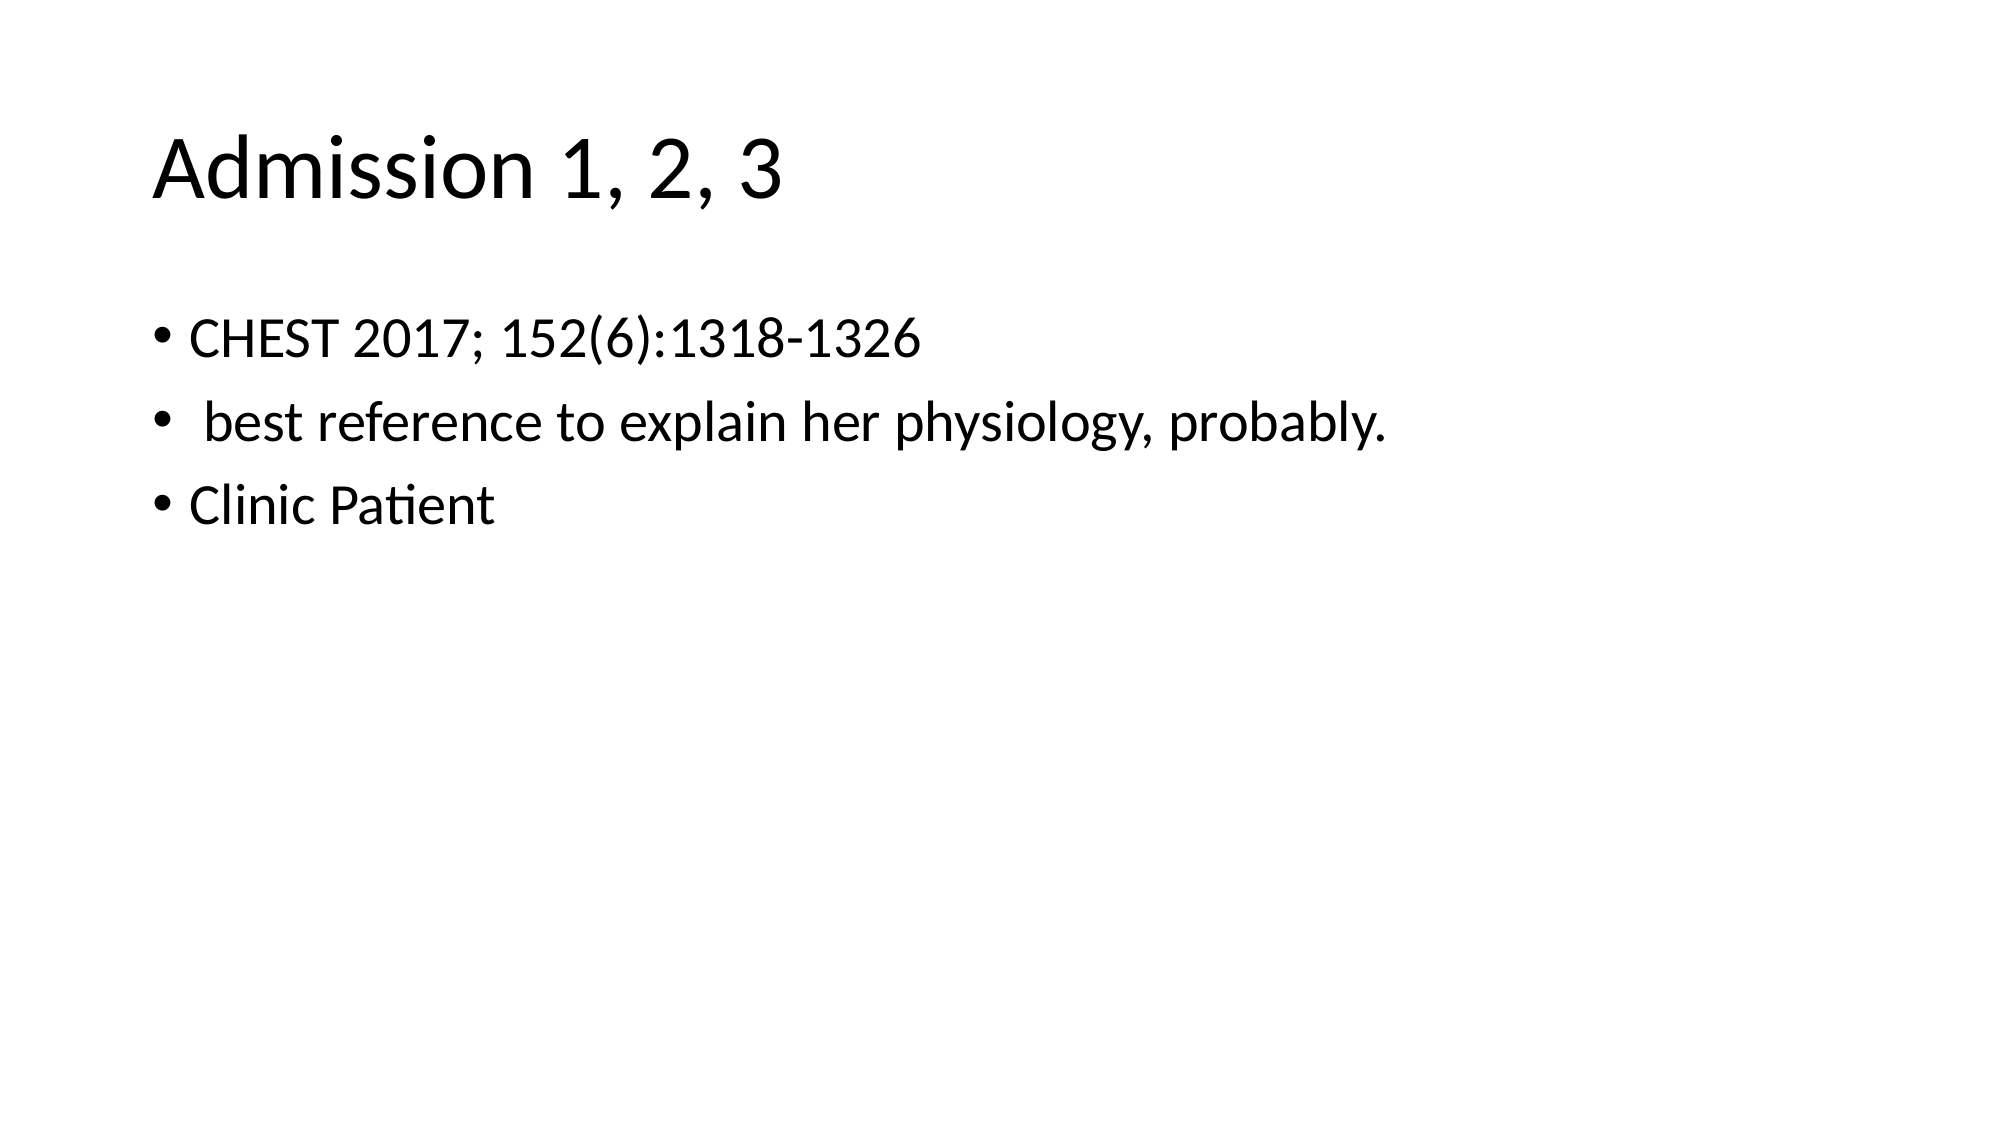

# Admission 1, 2, 3
CHEST 2017; 152(6):1318-1326
 best reference to explain her physiology, probably.
Clinic Patient